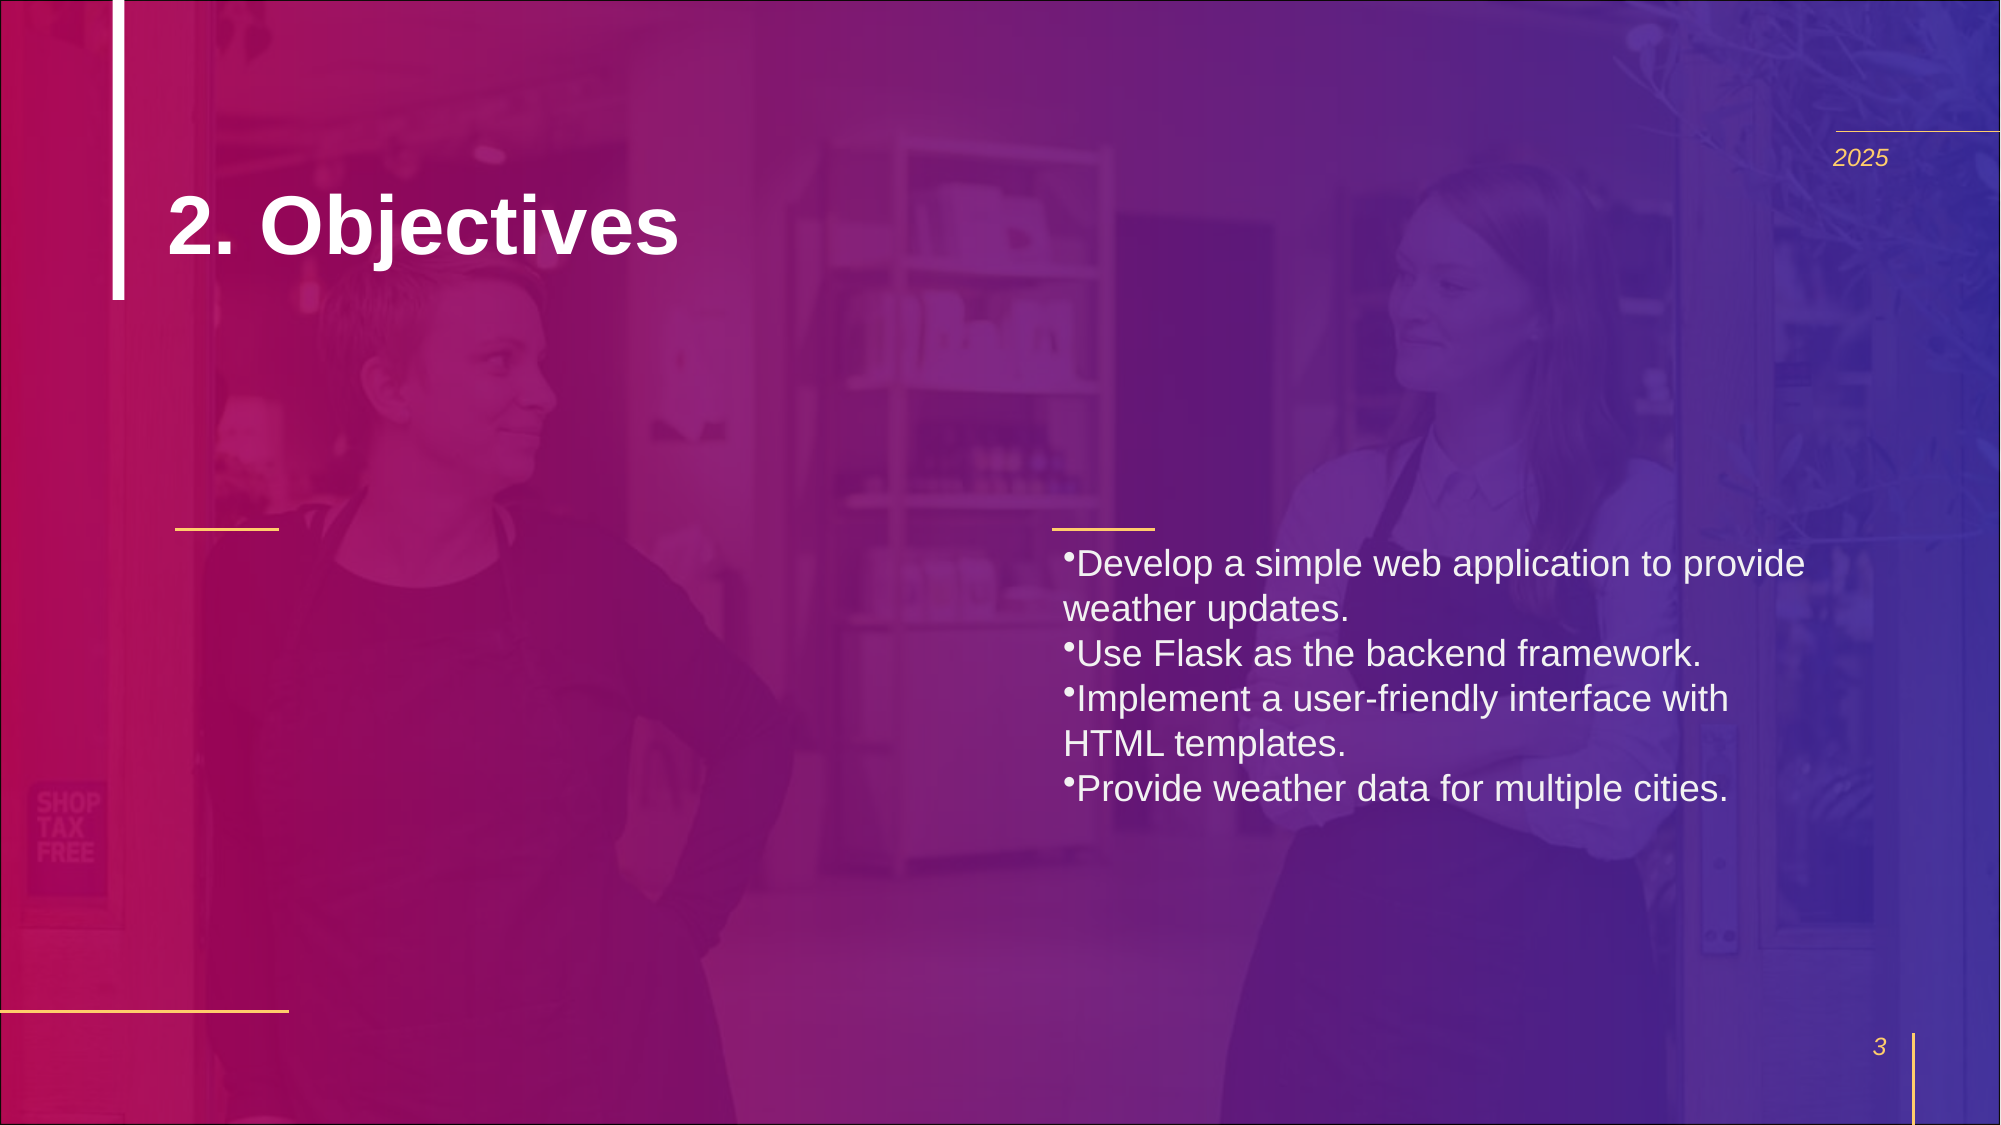

# 2. Objectives
2025

Develop a simple web application to provide weather updates.
Use Flask as the backend framework.
Implement a user-friendly interface with HTML templates.
Provide weather data for multiple cities.
3